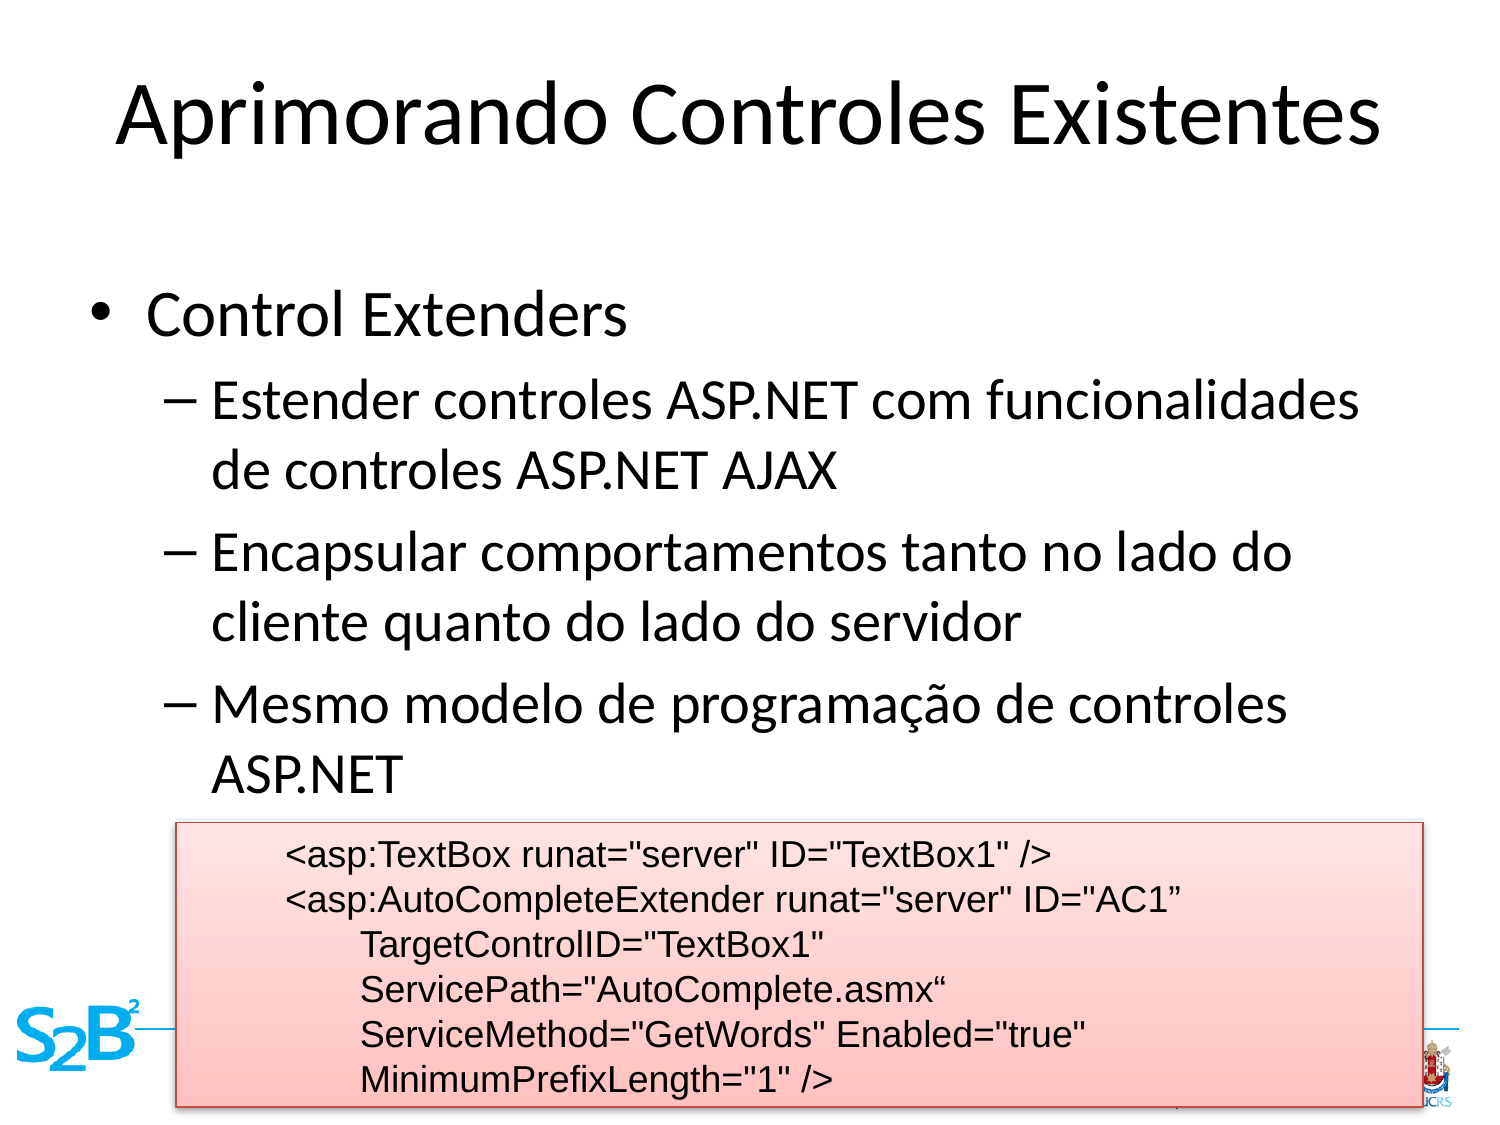

# Aprimorando Controles Existentes
Control Extenders
Estender controles ASP.NET com funcionalidades de controles ASP.NET AJAX
Encapsular comportamentos tanto no lado do cliente quanto do lado do servidor
Mesmo modelo de programação de controles ASP.NET

<asp:TextBox runat="server" ID="TextBox1" />
<asp:AutoCompleteExtender runat="server" ID="AC1”
	TargetControlID="TextBox1"
	ServicePath="AutoComplete.asmx“
	ServiceMethod="GetWords" Enabled="true"
	MinimumPrefixLength="1" />